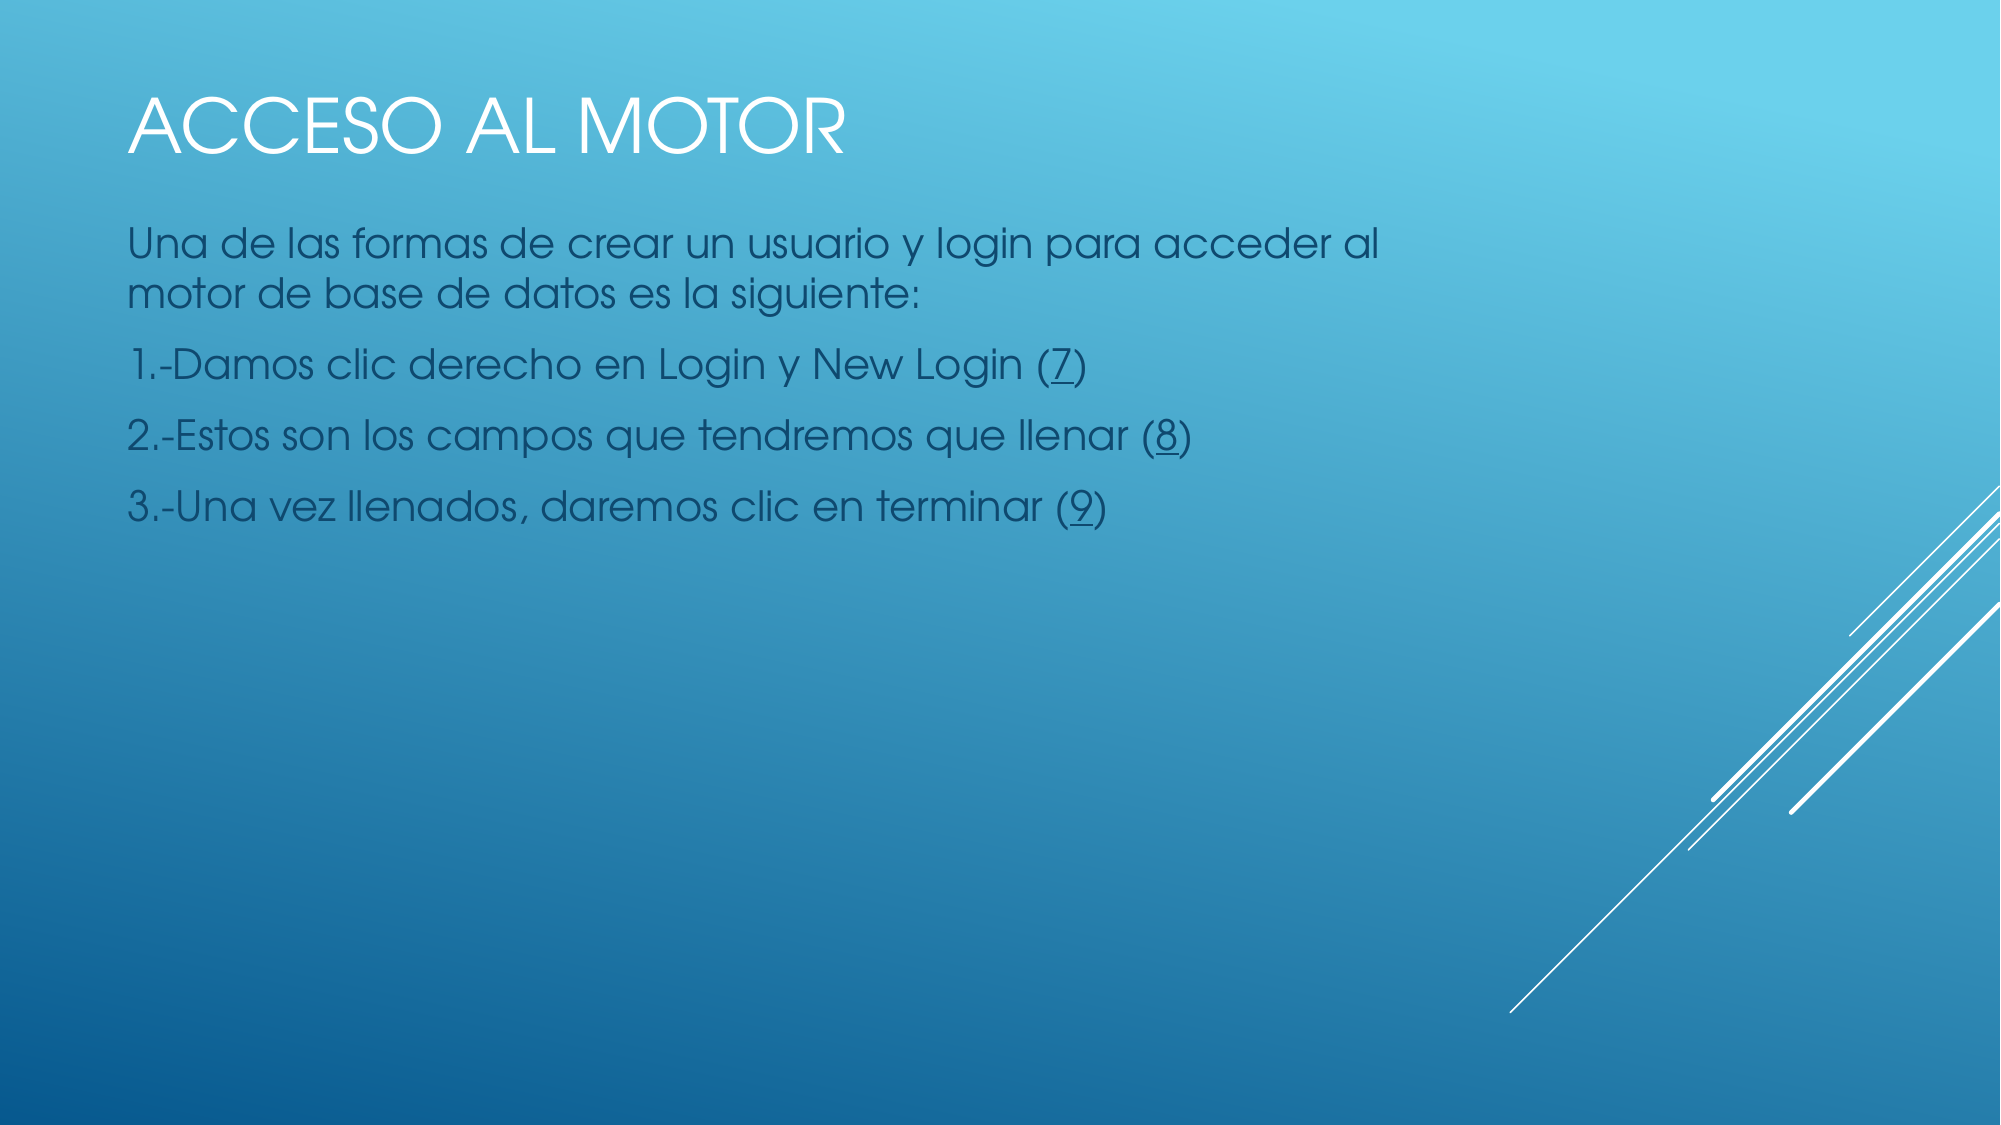

# Acceso al motor
Una de las formas de crear un usuario y login para acceder al motor de base de datos es la siguiente:
1.-Damos clic derecho en Login y New Login (7)
2.-Estos son los campos que tendremos que llenar (8)
3.-Una vez llenados, daremos clic en terminar (9)